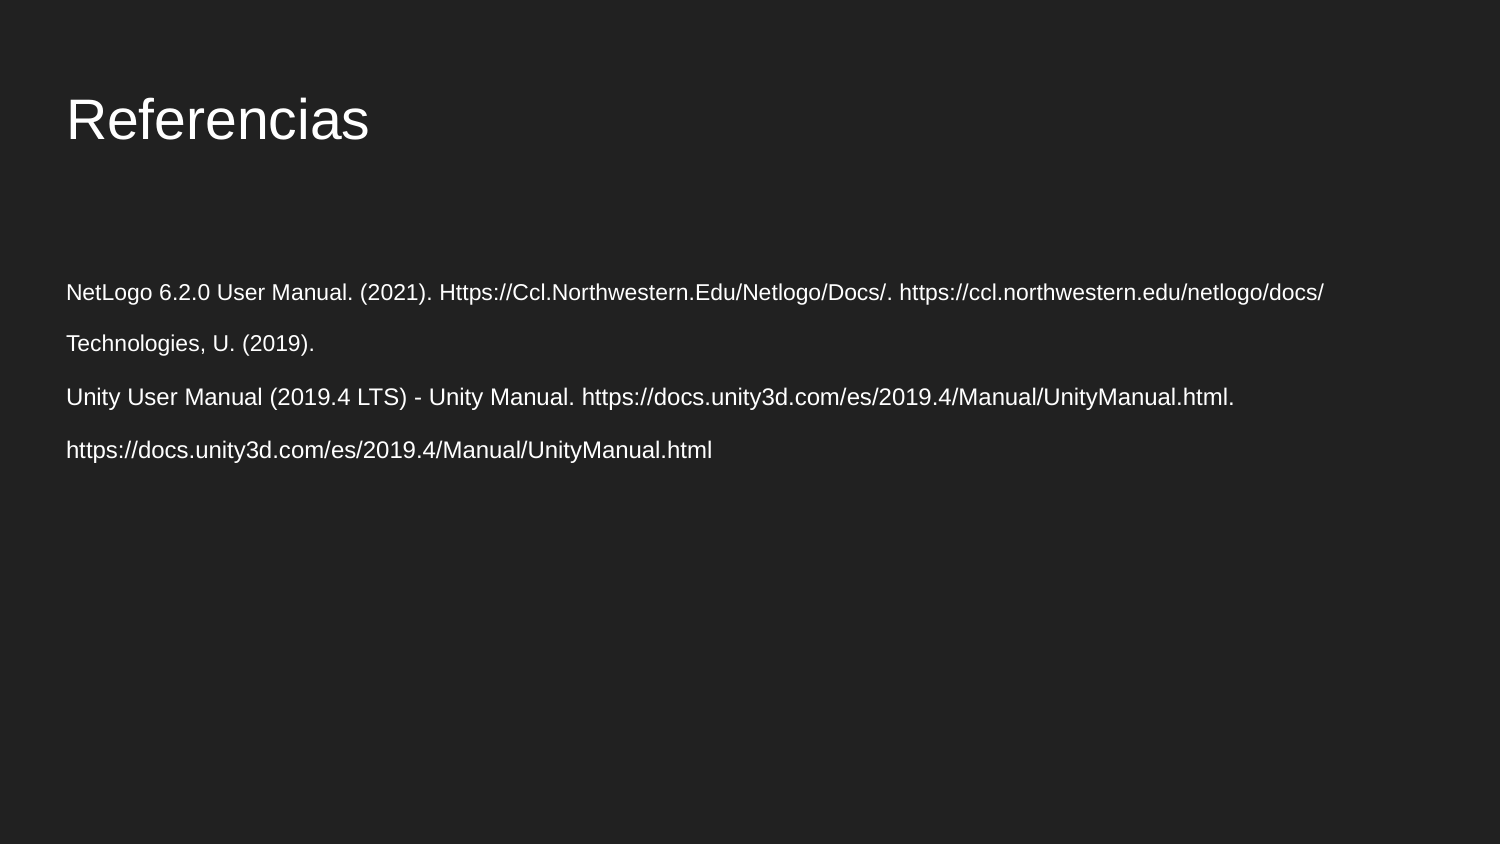

# Referencias

NetLogo 6.2.0 User Manual. (2021). Https://Ccl.Northwestern.Edu/Netlogo/Docs/. https://ccl.northwestern.edu/netlogo/docs/
Technologies, U. (2019).
Unity User Manual (2019.4 LTS) - Unity Manual. https://docs.unity3d.com/es/2019.4/Manual/UnityManual.html. https://docs.unity3d.com/es/2019.4/Manual/UnityManual.html